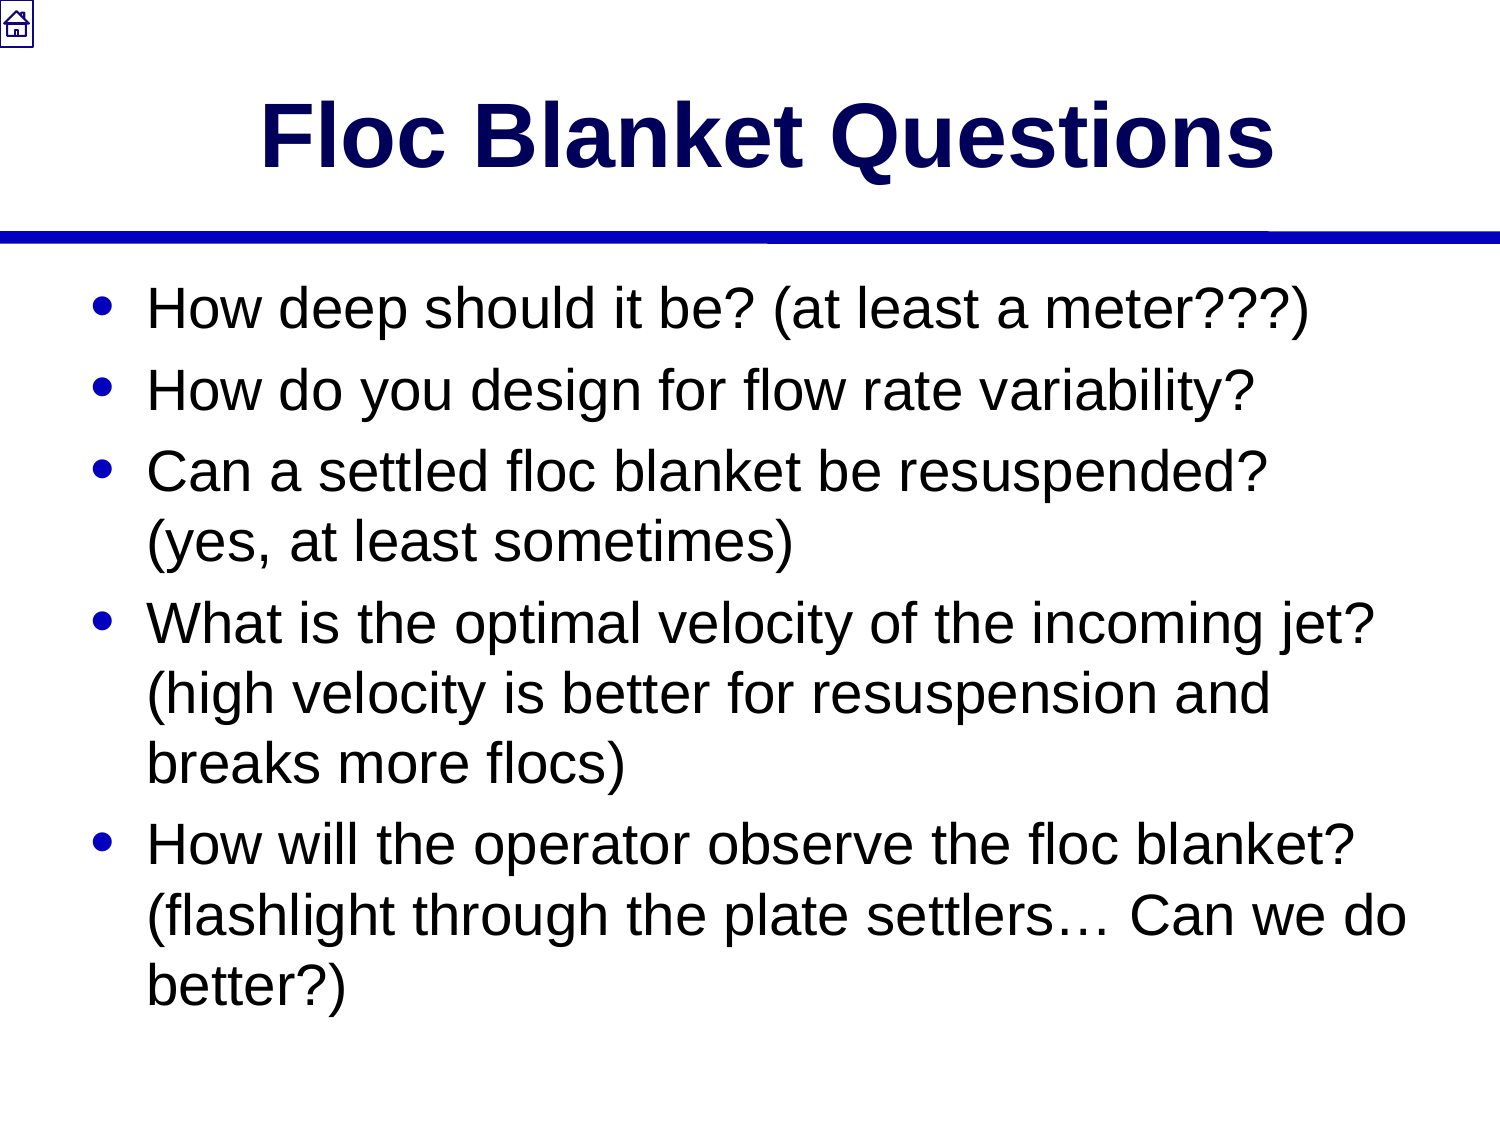

# Floc Blanket Questions
How deep should it be? (at least a meter???)
How do you design for flow rate variability?
Can a settled floc blanket be resuspended? (yes, at least sometimes)
What is the optimal velocity of the incoming jet? (high velocity is better for resuspension and breaks more flocs)
How will the operator observe the floc blanket? (flashlight through the plate settlers… Can we do better?)